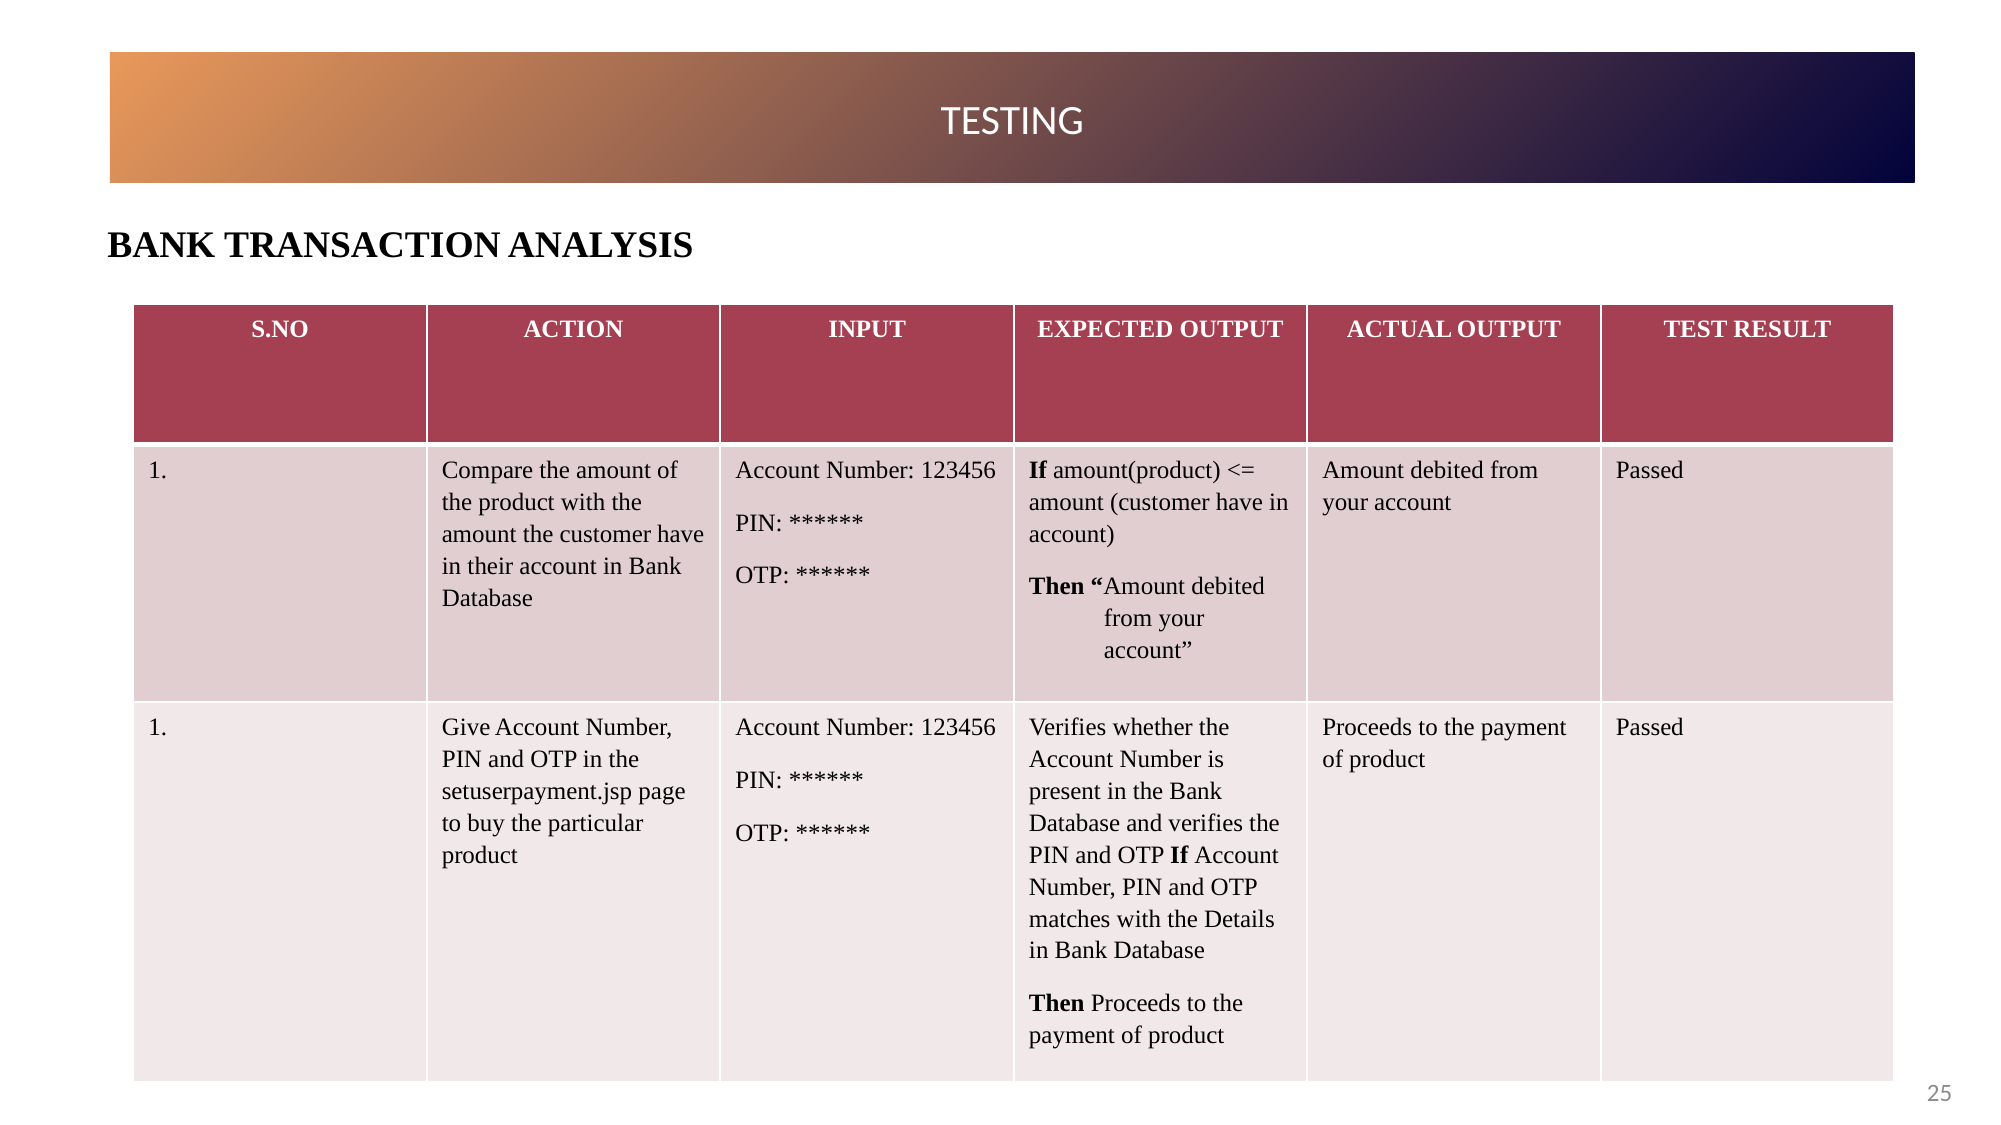

TESTING
BANK TRANSACTION ANALYSIS
| S.NO | ACTION | INPUT | EXPECTED OUTPUT | ACTUAL OUTPUT | TEST RESULT |
| --- | --- | --- | --- | --- | --- |
| 1. | Compare the amount of the product with the amount the customer have in their account in Bank Database | Account Number: 123456 PIN: \*\*\*\*\*\* OTP: \*\*\*\*\*\* | If amount(product) <= amount (customer have in account) Then “Amount debited from your account” | Amount debited from your account | Passed |
| 1. | Give Account Number, PIN and OTP in the setuserpayment.jsp page to buy the particular product | Account Number: 123456 PIN: \*\*\*\*\*\* OTP: \*\*\*\*\*\* | Verifies whether the Account Number is present in the Bank Database and verifies the PIN and OTP If Account Number, PIN and OTP matches with the Details in Bank Database Then Proceeds to the payment of product | Proceeds to the payment of product | Passed |
25